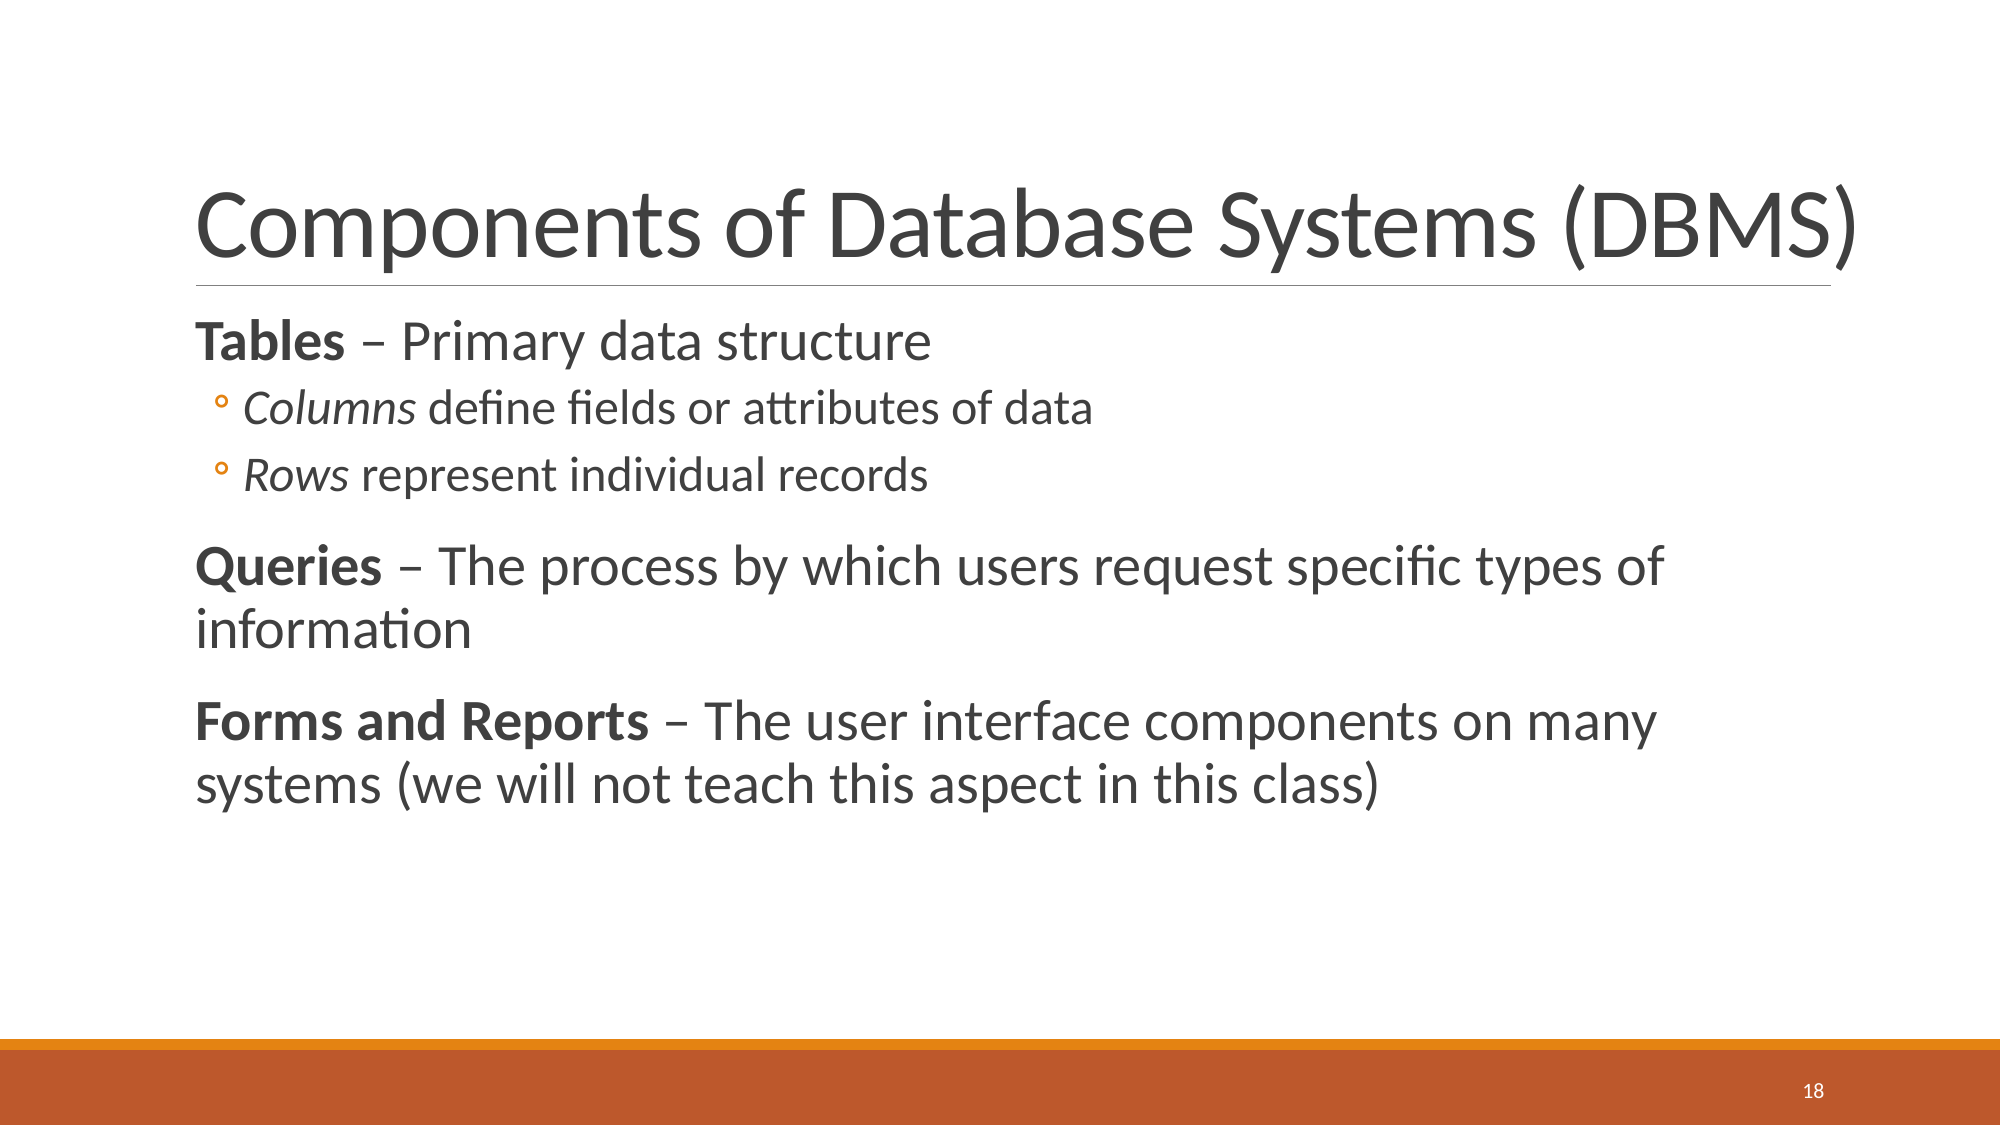

# Components of Database Systems (DBMS)
Tables – Primary data structure
Columns define fields or attributes of data
Rows represent individual records
Queries – The process by which users request specific types of information
Forms and Reports – The user interface components on many systems (we will not teach this aspect in this class)
18